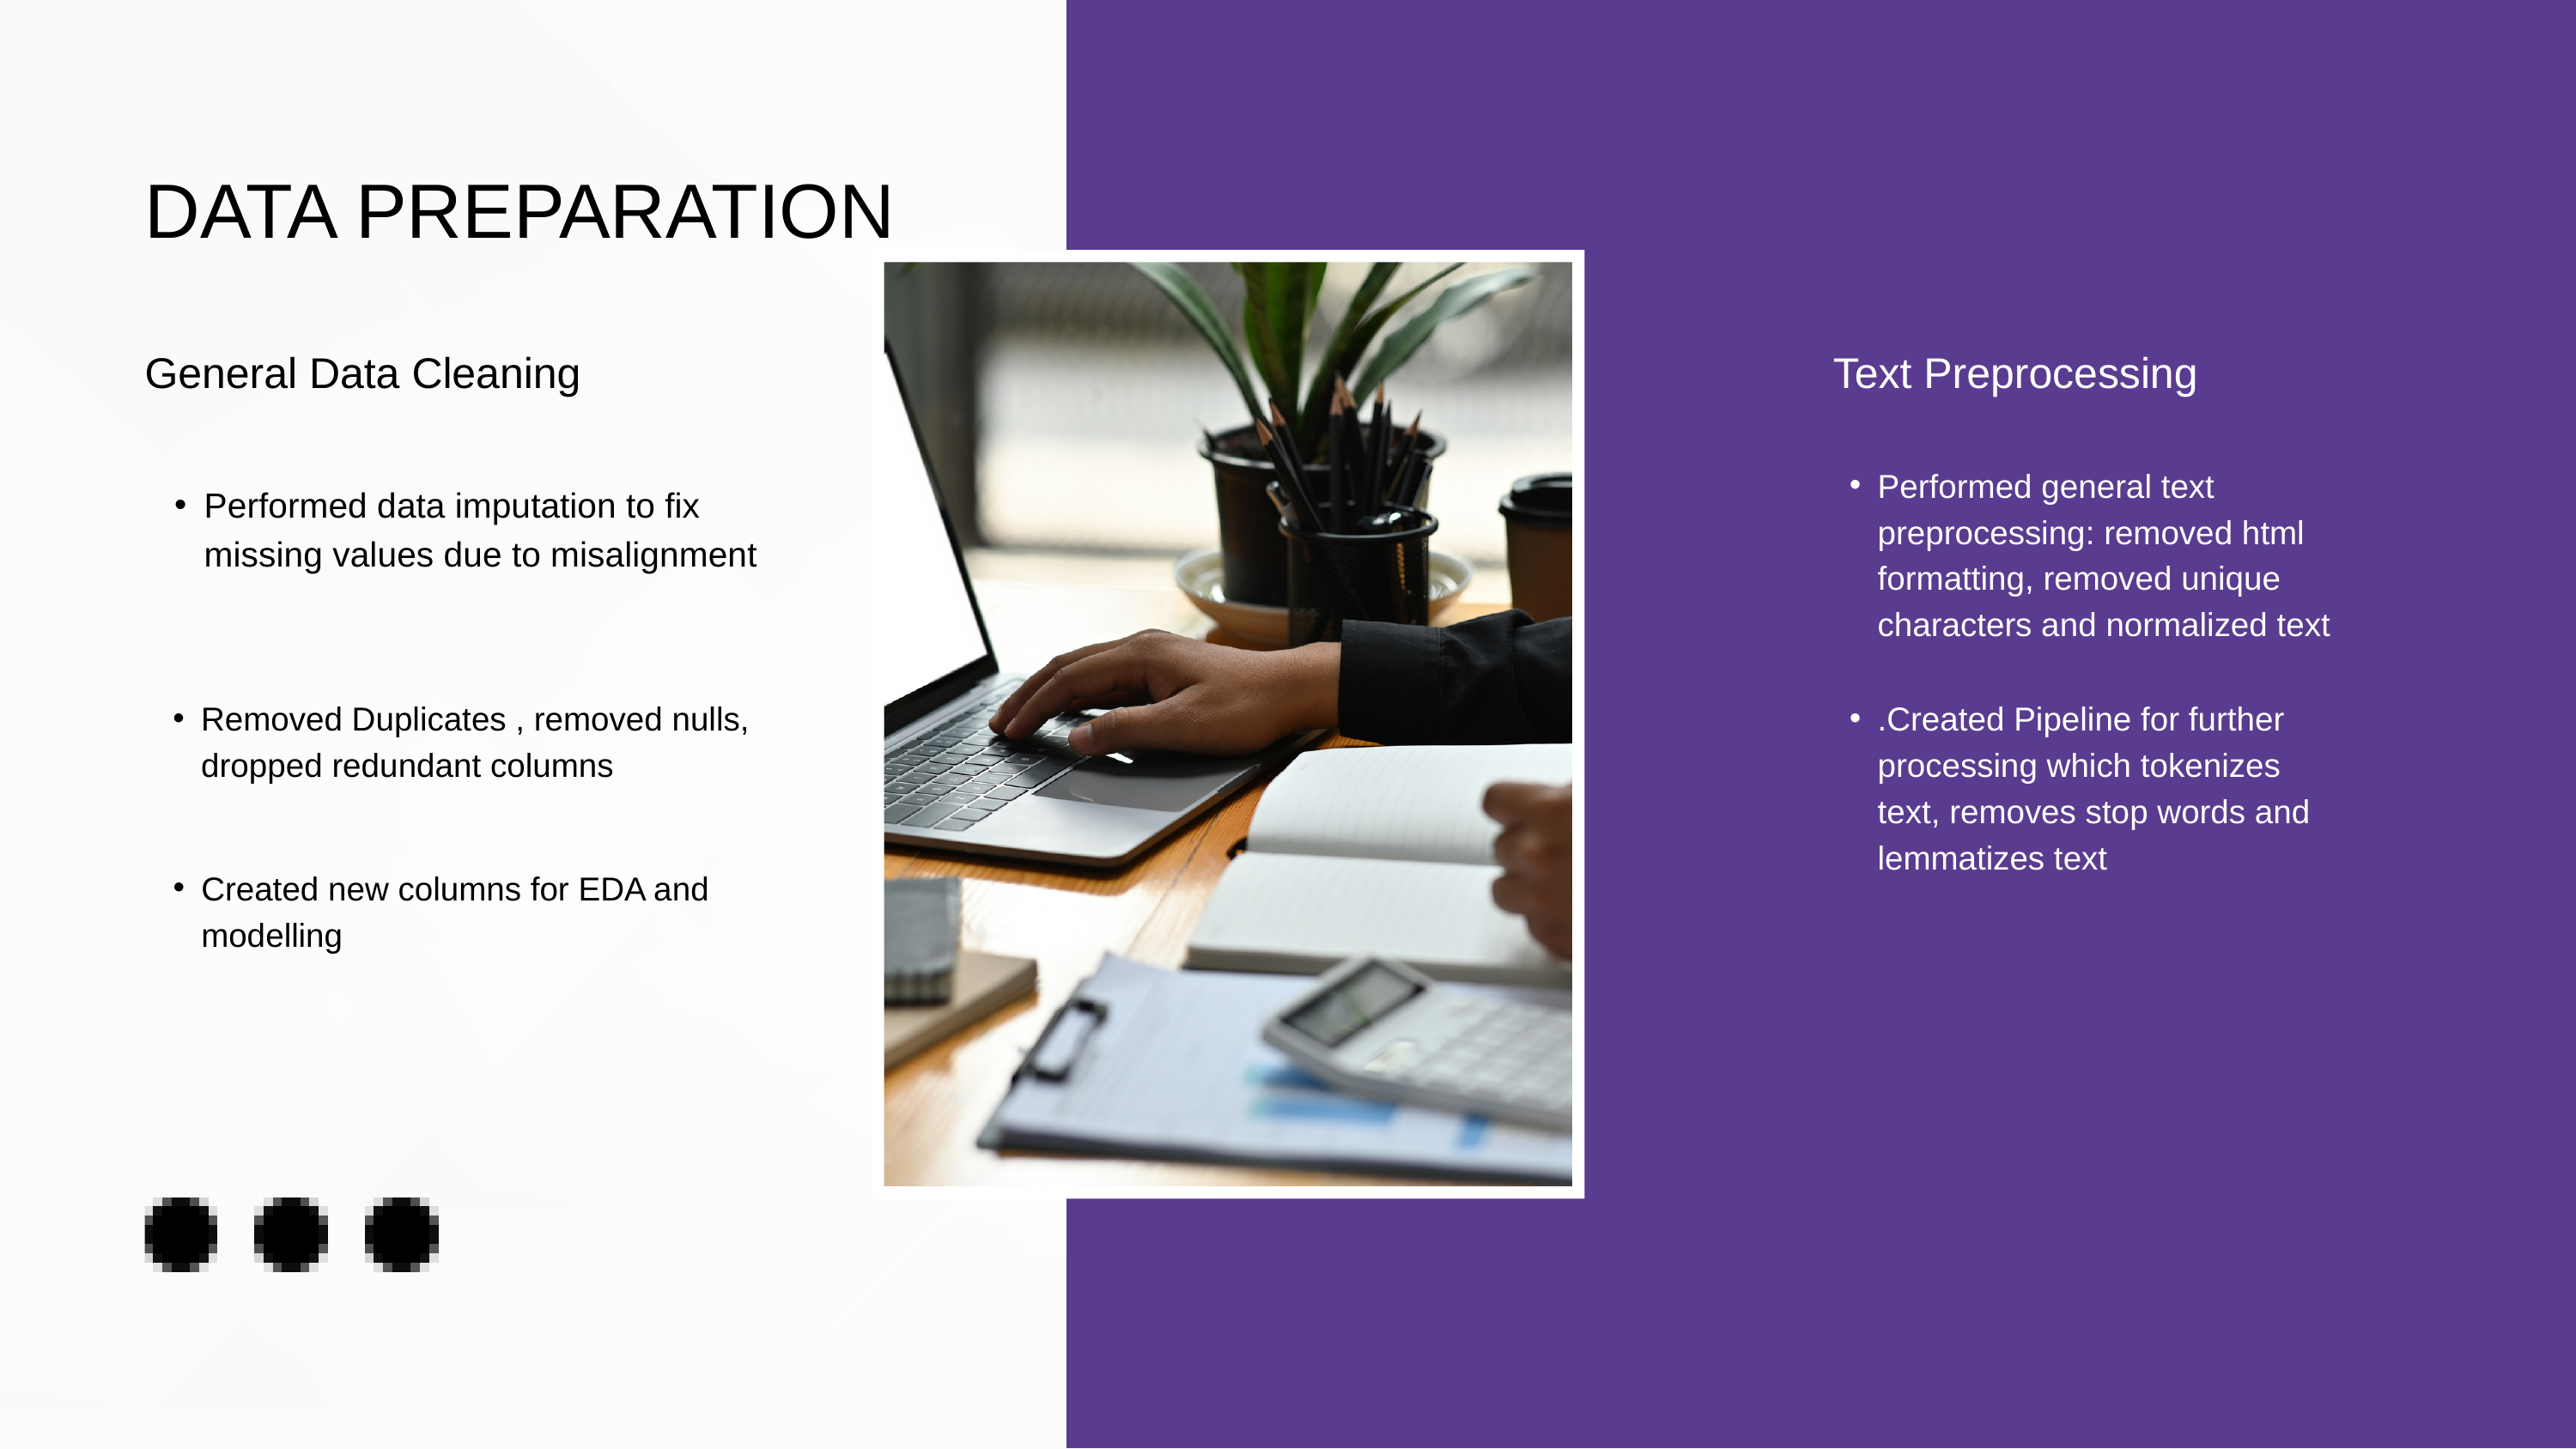

DATA PREPARATION

General Data Cleaning
Text Preprocessing
Performed general text preprocessing: removed html formatting, removed unique characters and normalized text
Performed data imputation to fix missing values due to misalignment
Removed Duplicates , removed nulls, dropped redundant columns
.Created Pipeline for further processing which tokenizes text, removes stop words and lemmatizes text
Created new columns for EDA and modelling